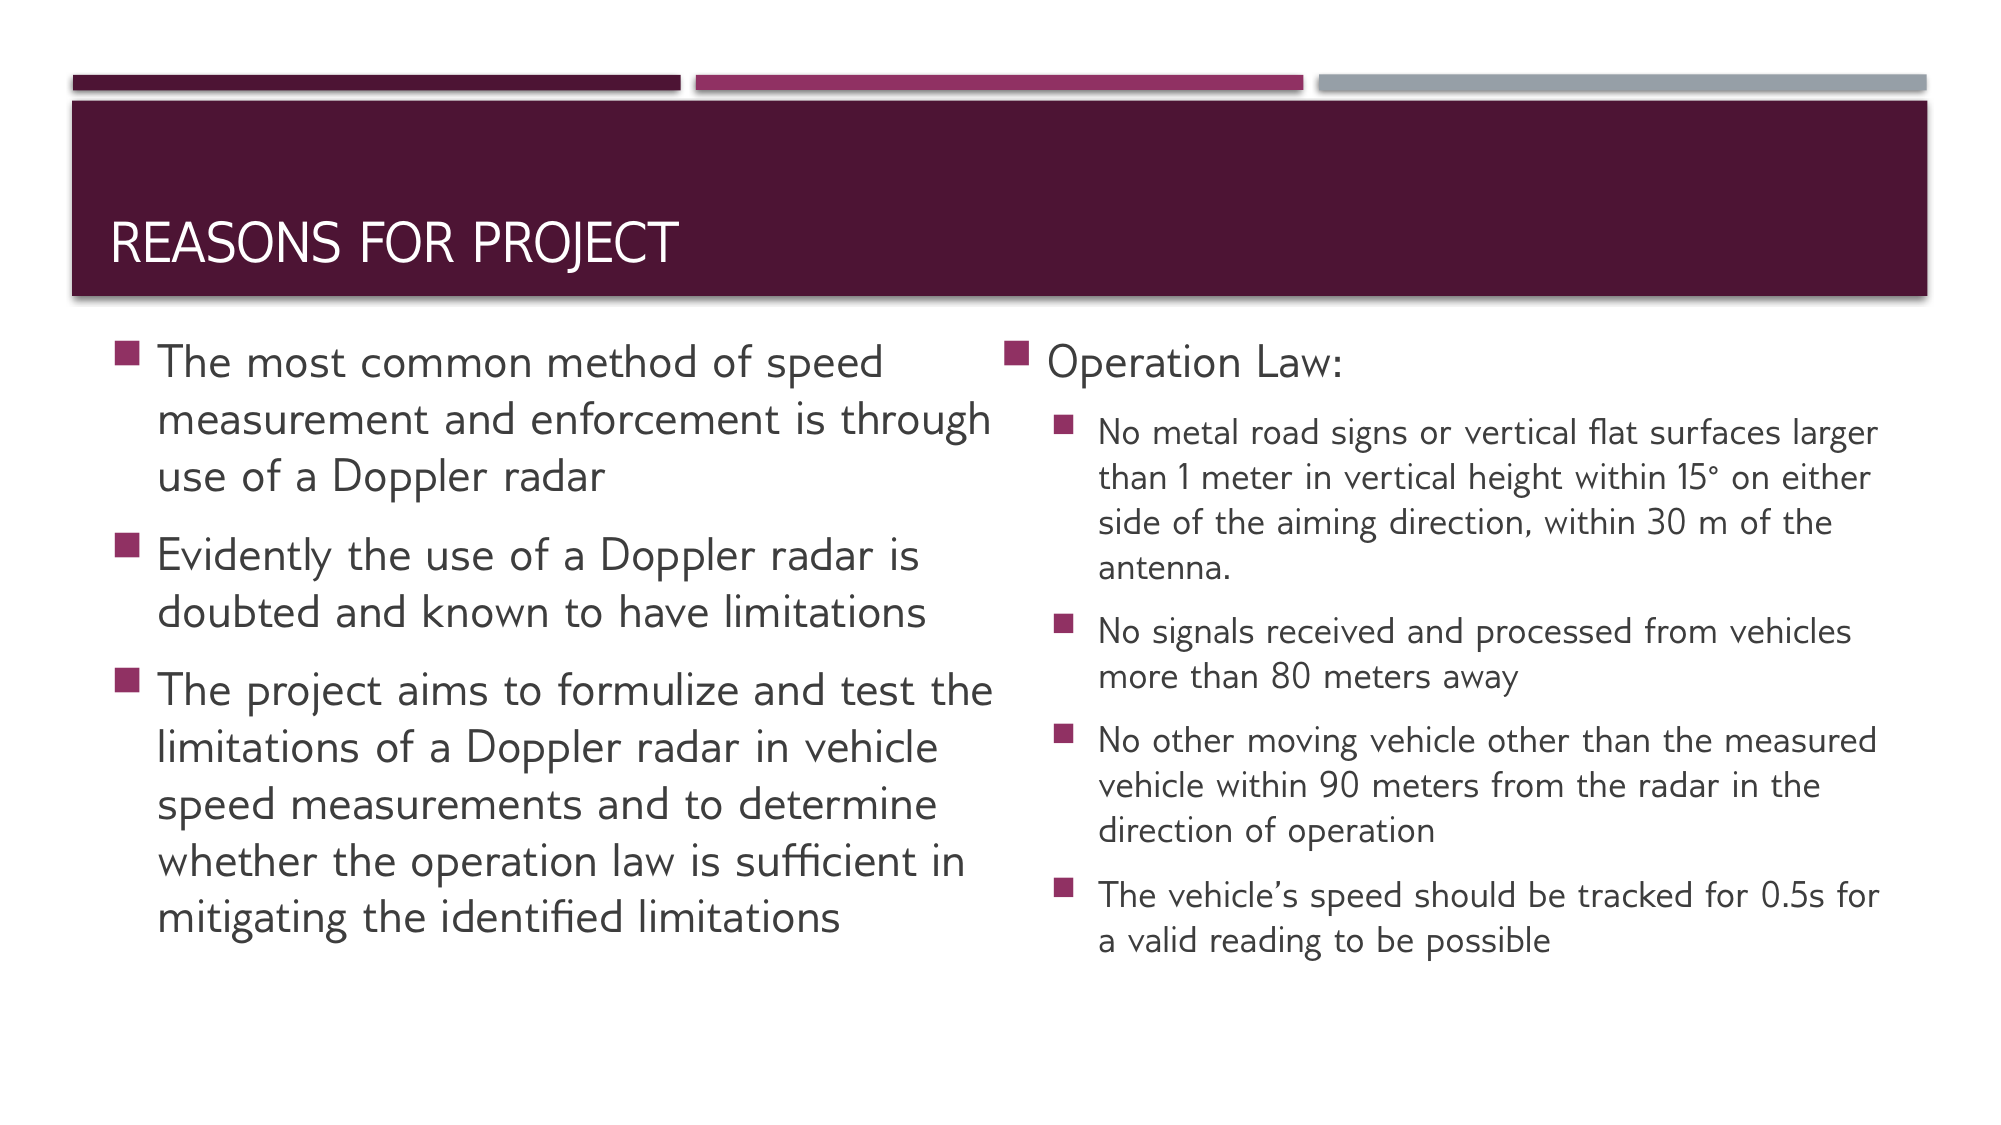

# Reasons for project
The most common method of speed measurement and enforcement is through use of a Doppler radar
Evidently the use of a Doppler radar is doubted and known to have limitations
The project aims to formulize and test the limitations of a Doppler radar in vehicle speed measurements and to determine whether the operation law is sufficient in mitigating the identified limitations

Operation Law:
No metal road signs or vertical flat surfaces larger than 1 meter in vertical height within 15° on either side of the aiming direction, within 30 m of the antenna.
No signals received and processed from vehicles more than 80 meters away
No other moving vehicle other than the measured vehicle within 90 meters from the radar in the direction of operation
The vehicle’s speed should be tracked for 0.5s for a valid reading to be possible